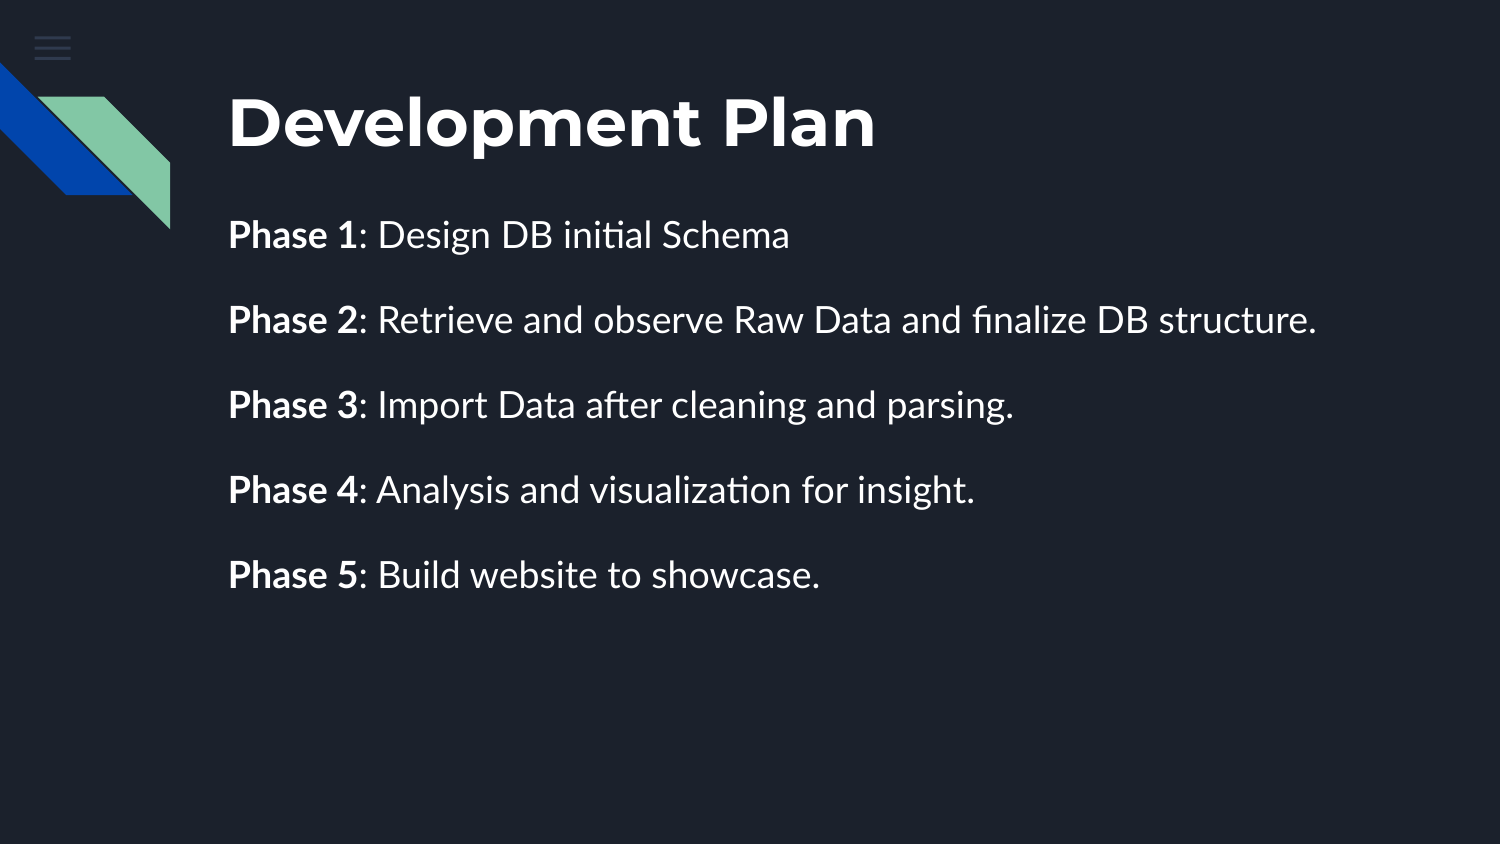

# Development Plan
Phase 1: Design DB initial Schema
Phase 2: Retrieve and observe Raw Data and finalize DB structure.
Phase 3: Import Data after cleaning and parsing.
Phase 4: Analysis and visualization for insight.
Phase 5: Build website to showcase.